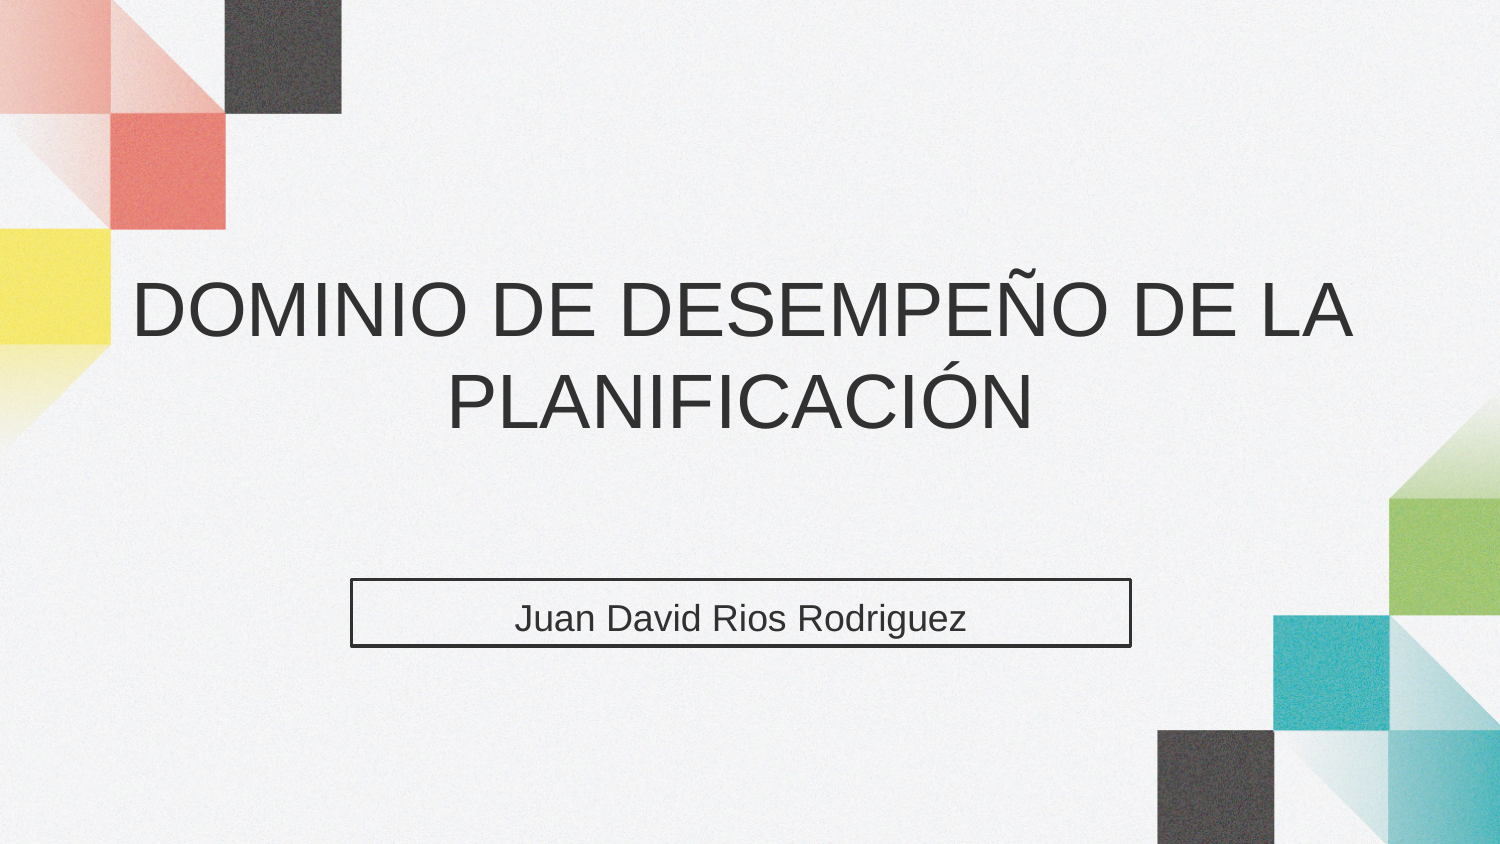

# DOMINIO DE DESEMPEÑO DE LA PLANIFICACIÓN
Juan David Rios Rodriguez